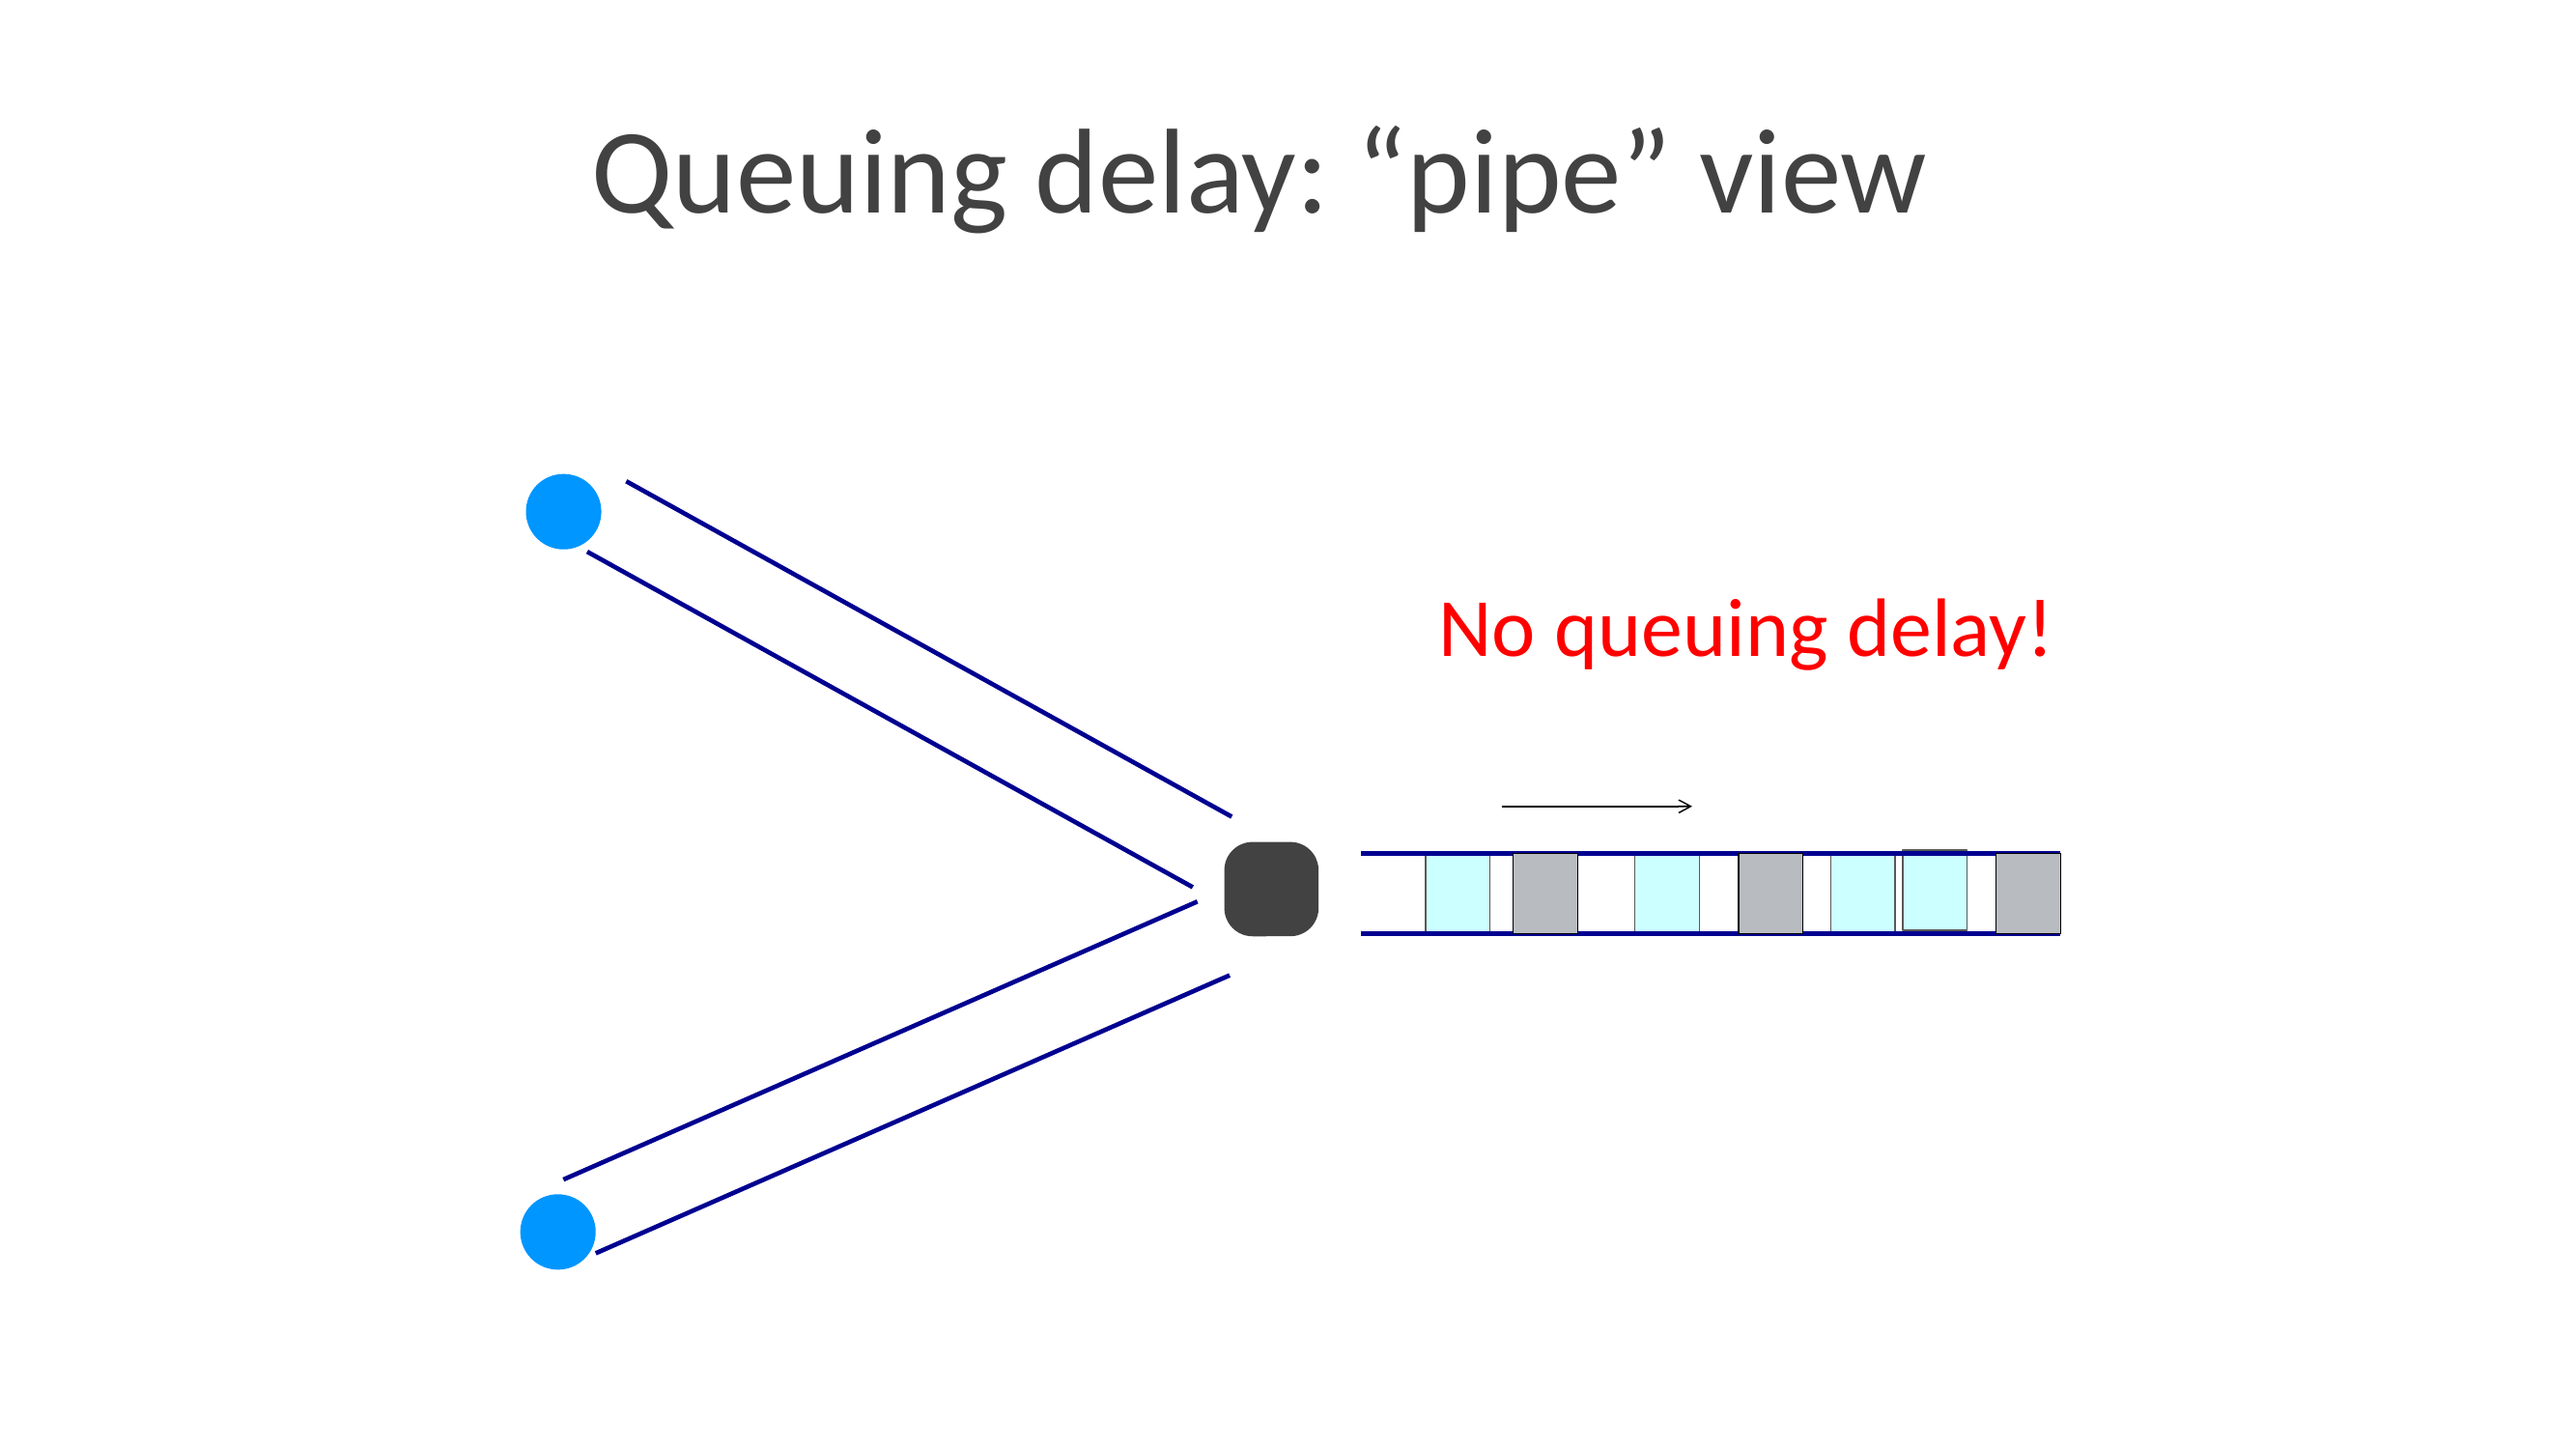

# Queuing delay: “pipe” view

No queuing delay!